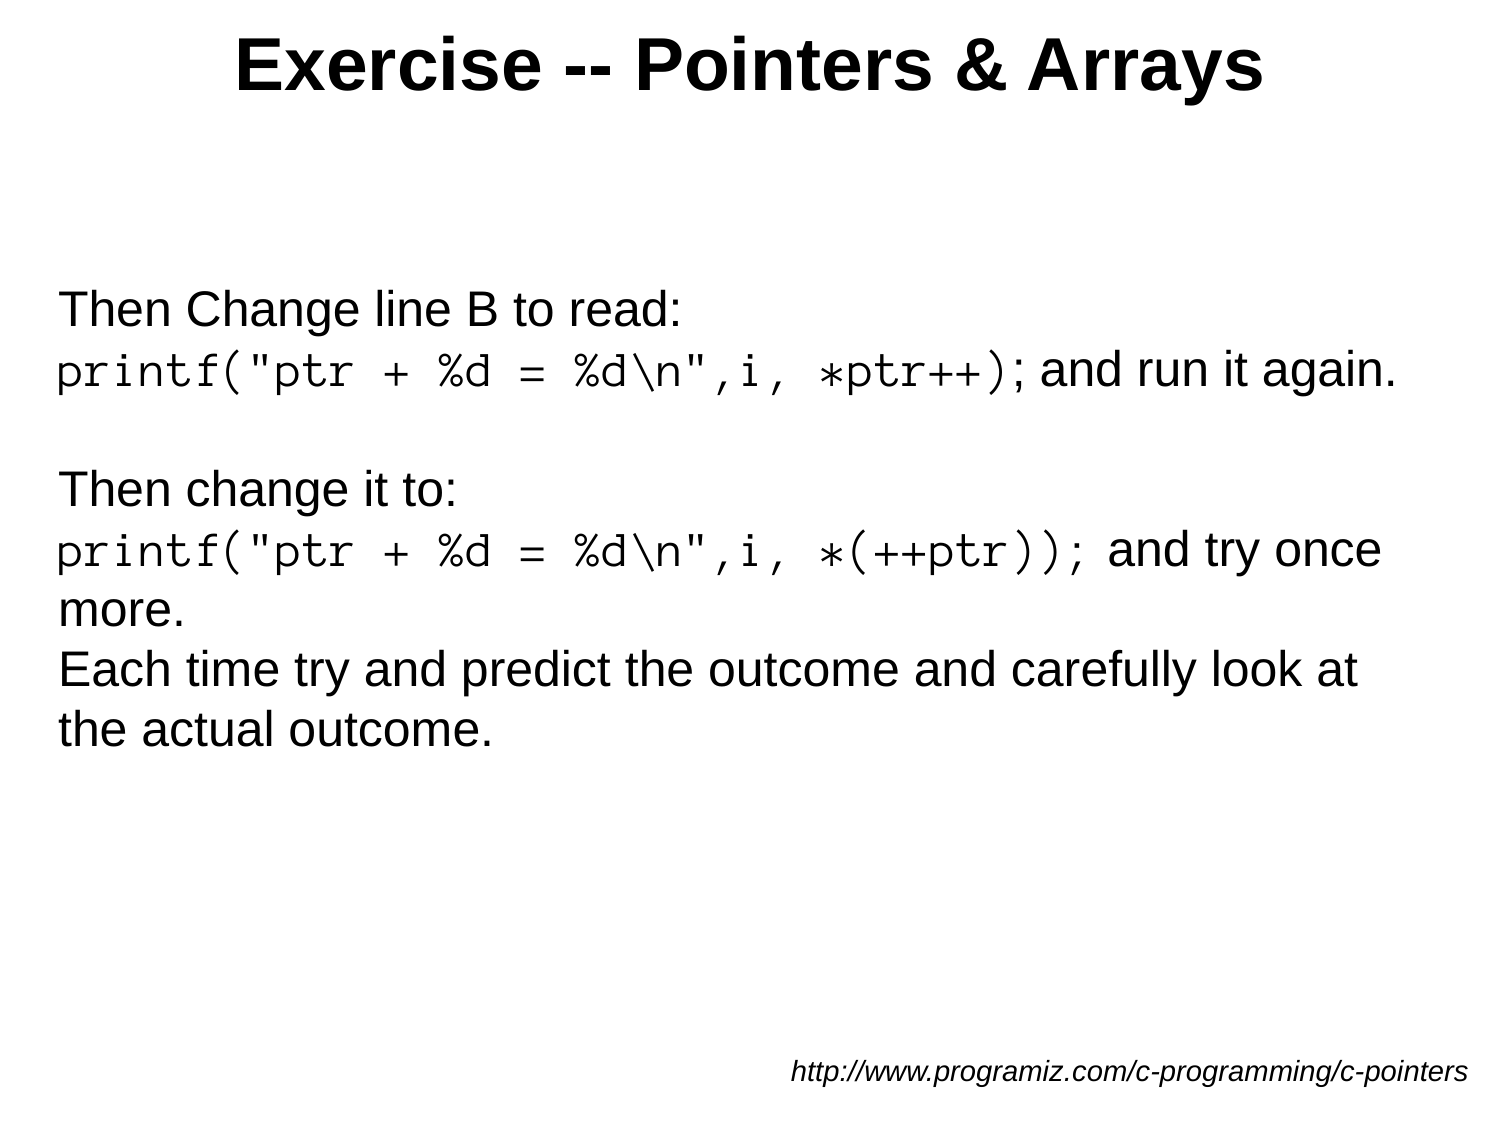

# Exercise -- Pointers & Arrays

Then Change line B to read:
printf("ptr + %d = %d\n",i, *ptr++); and run it again.

Then change it to:
printf("ptr + %d = %d\n",i, *(++ptr)); and try once more.
Each time try and predict the outcome and carefully look at the actual outcome.

http://www.programiz.com/c-programming/c-pointers